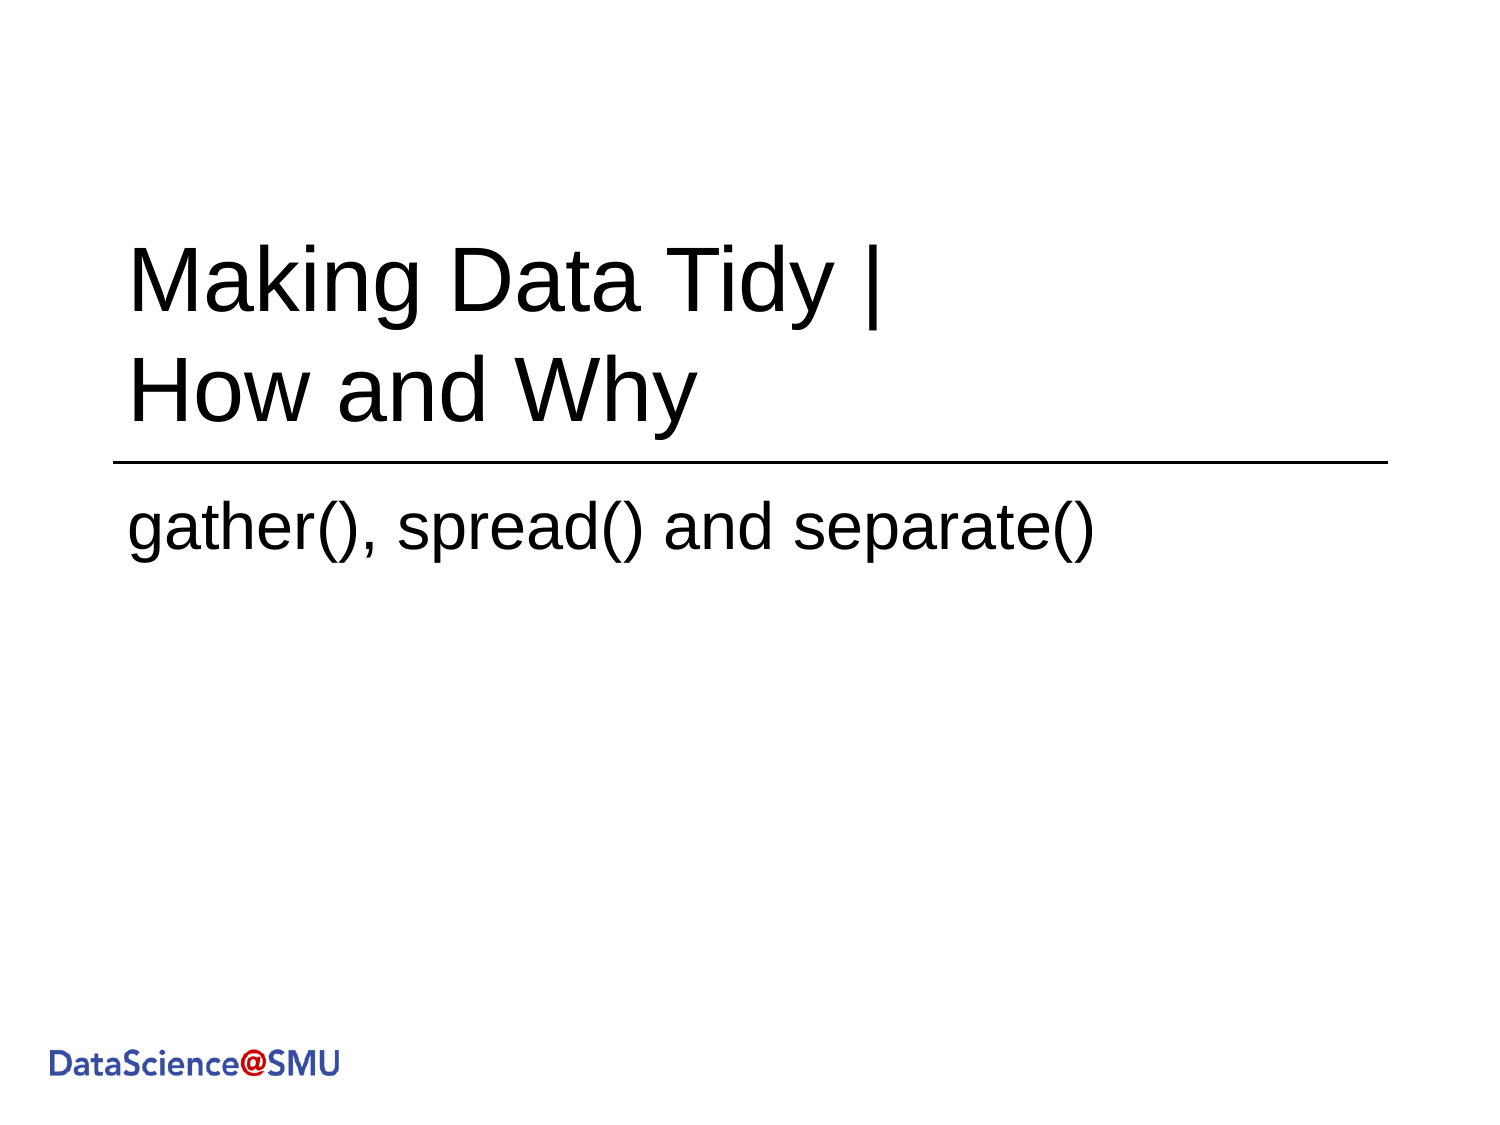

# Making Data Tidy | How and Why
gather(), spread() and separate()